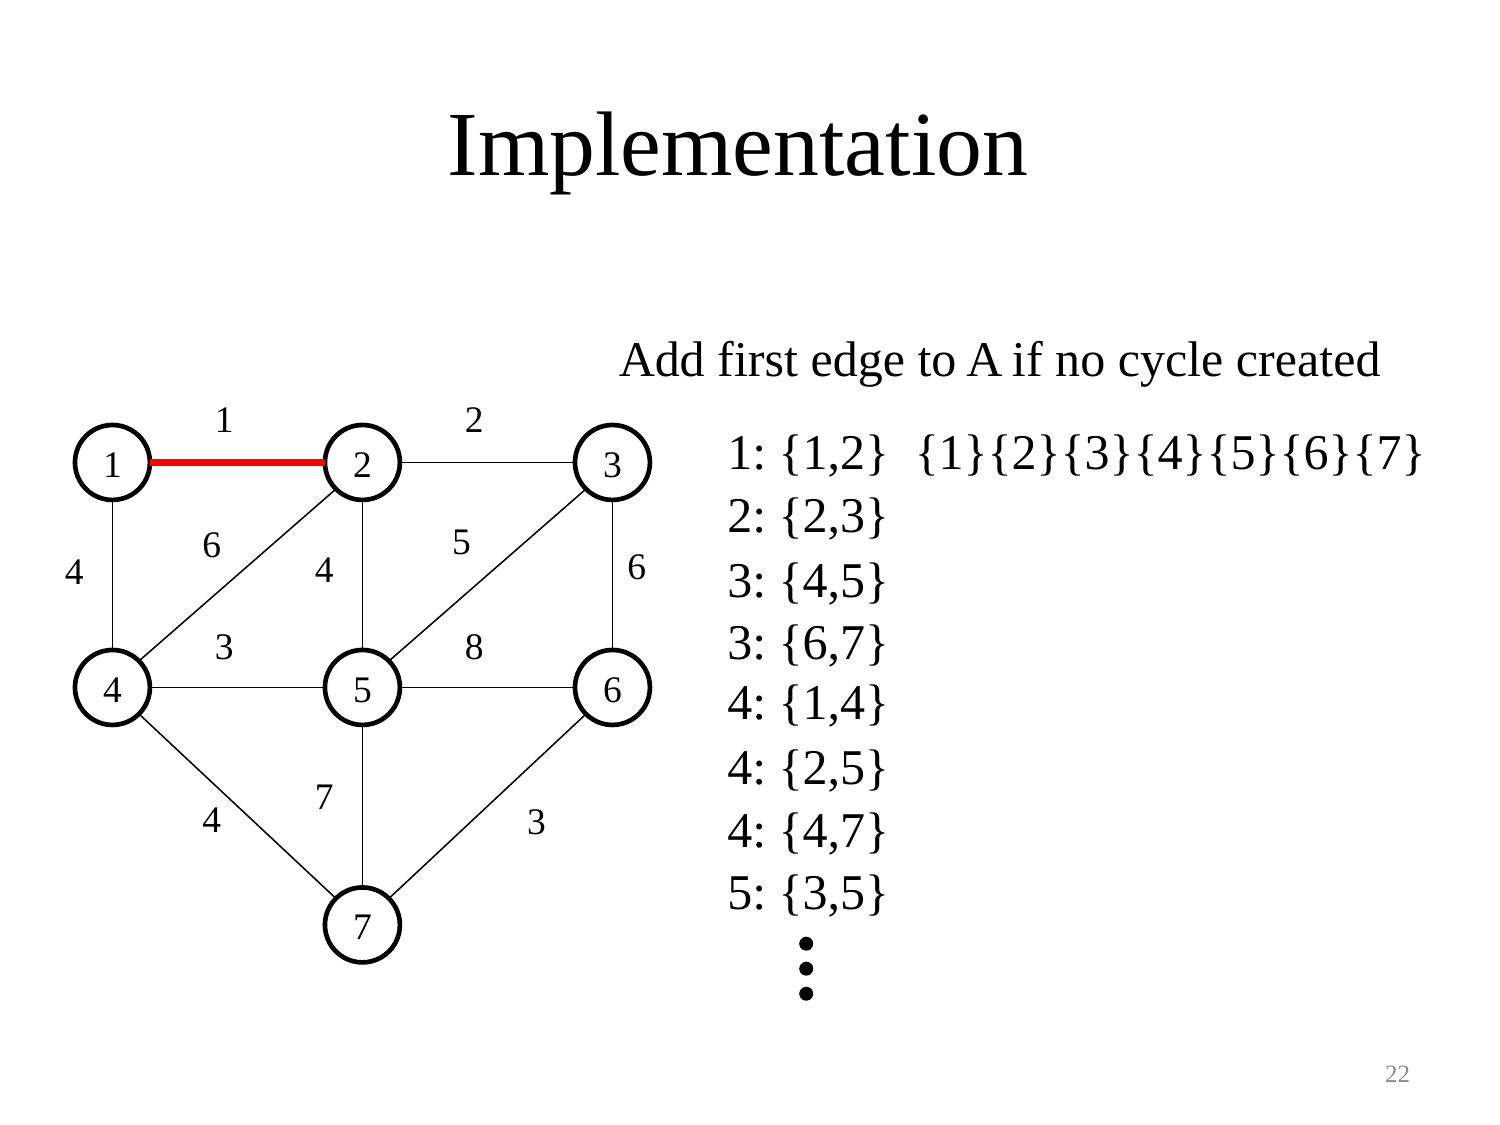

# Implementation

Add first edge to A if no cycle created
1
2
1: {1,2}
{1}{2}{3}{4}{5}{6}{7}
1
2
3
2: {2,3}
5
6
6
4
4
3: {4,5}
3: {6,7}
3
8
4
5
6
4: {1,4}
4: {2,5}
7
4
3
4: {4,7}
5: {3,5}
7

22